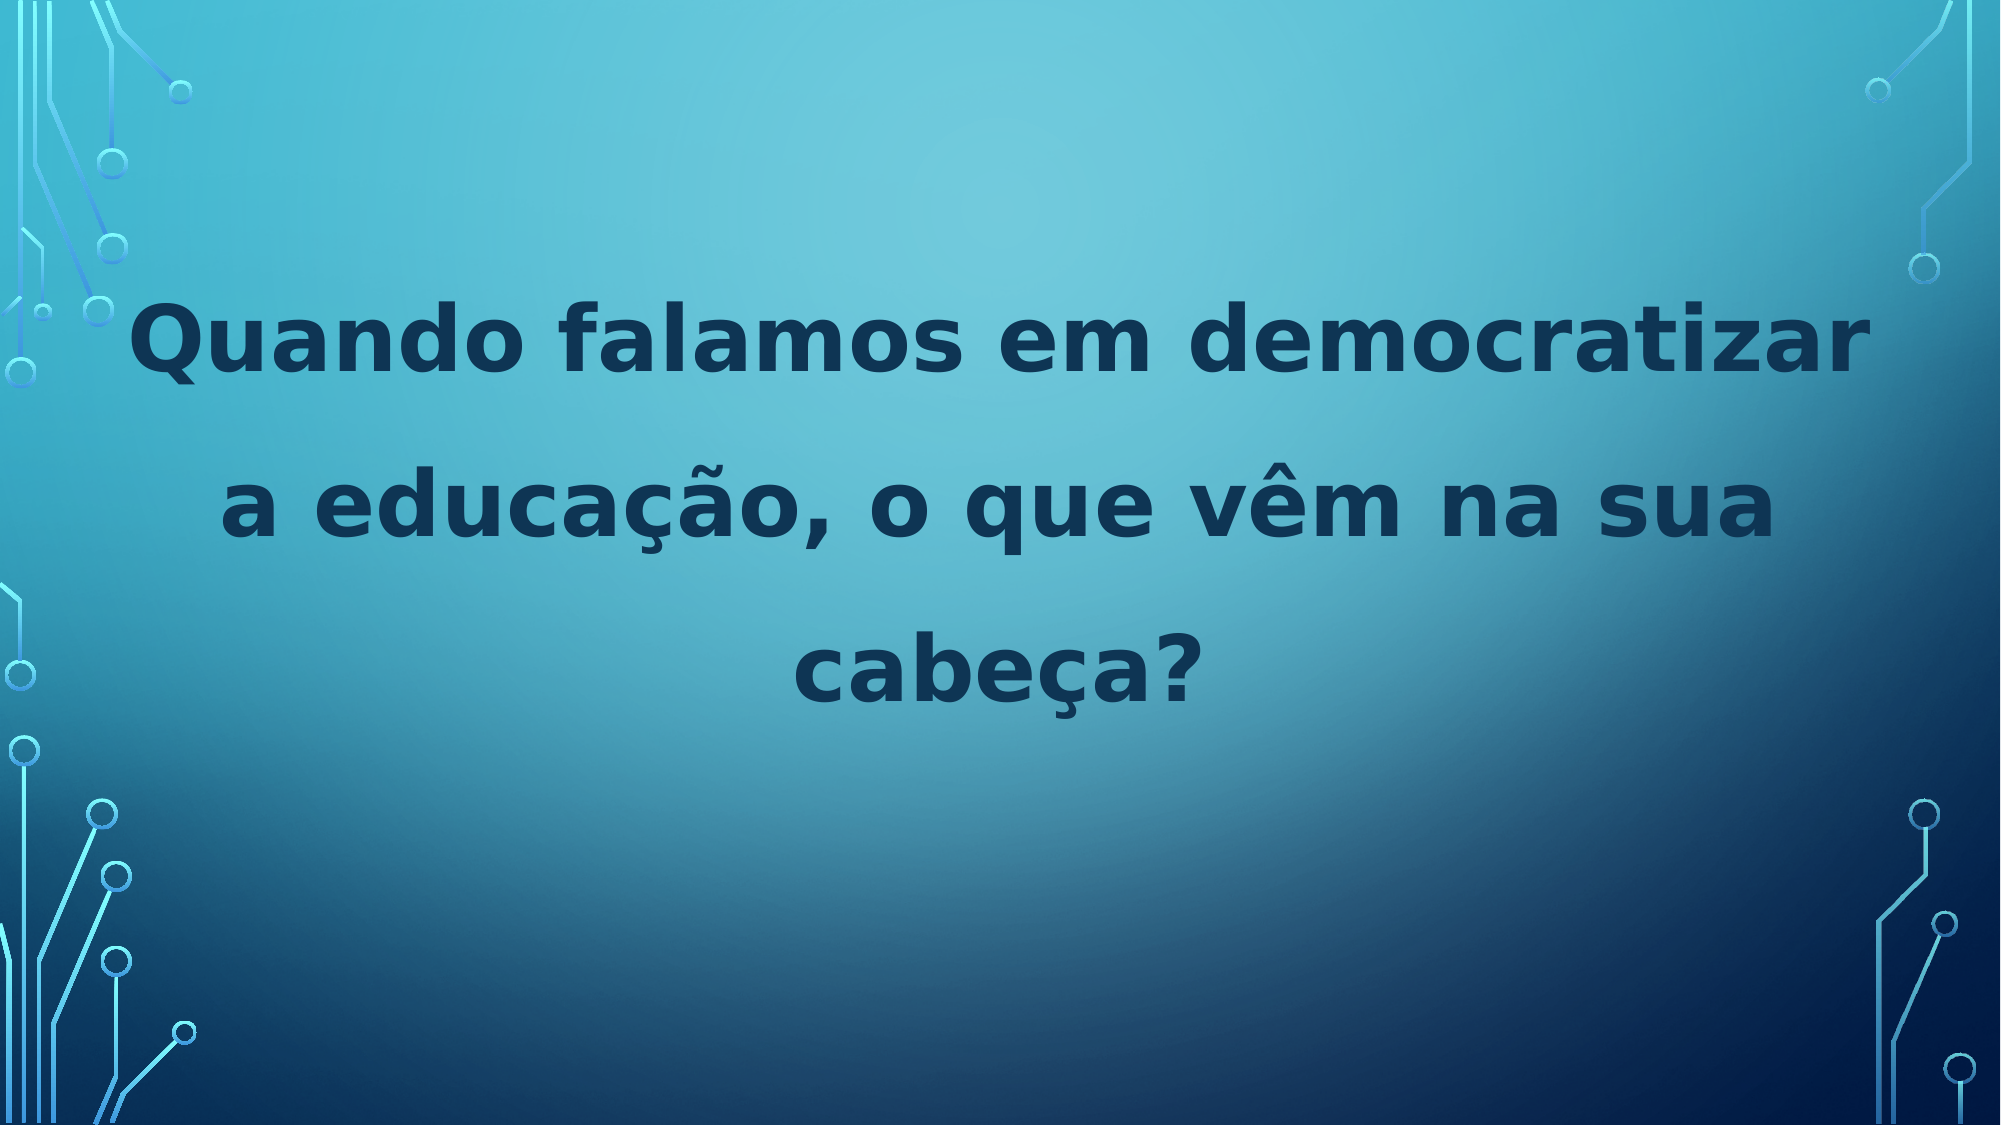

Quando falamos em democratizar a educação, o que vêm na sua cabeça?